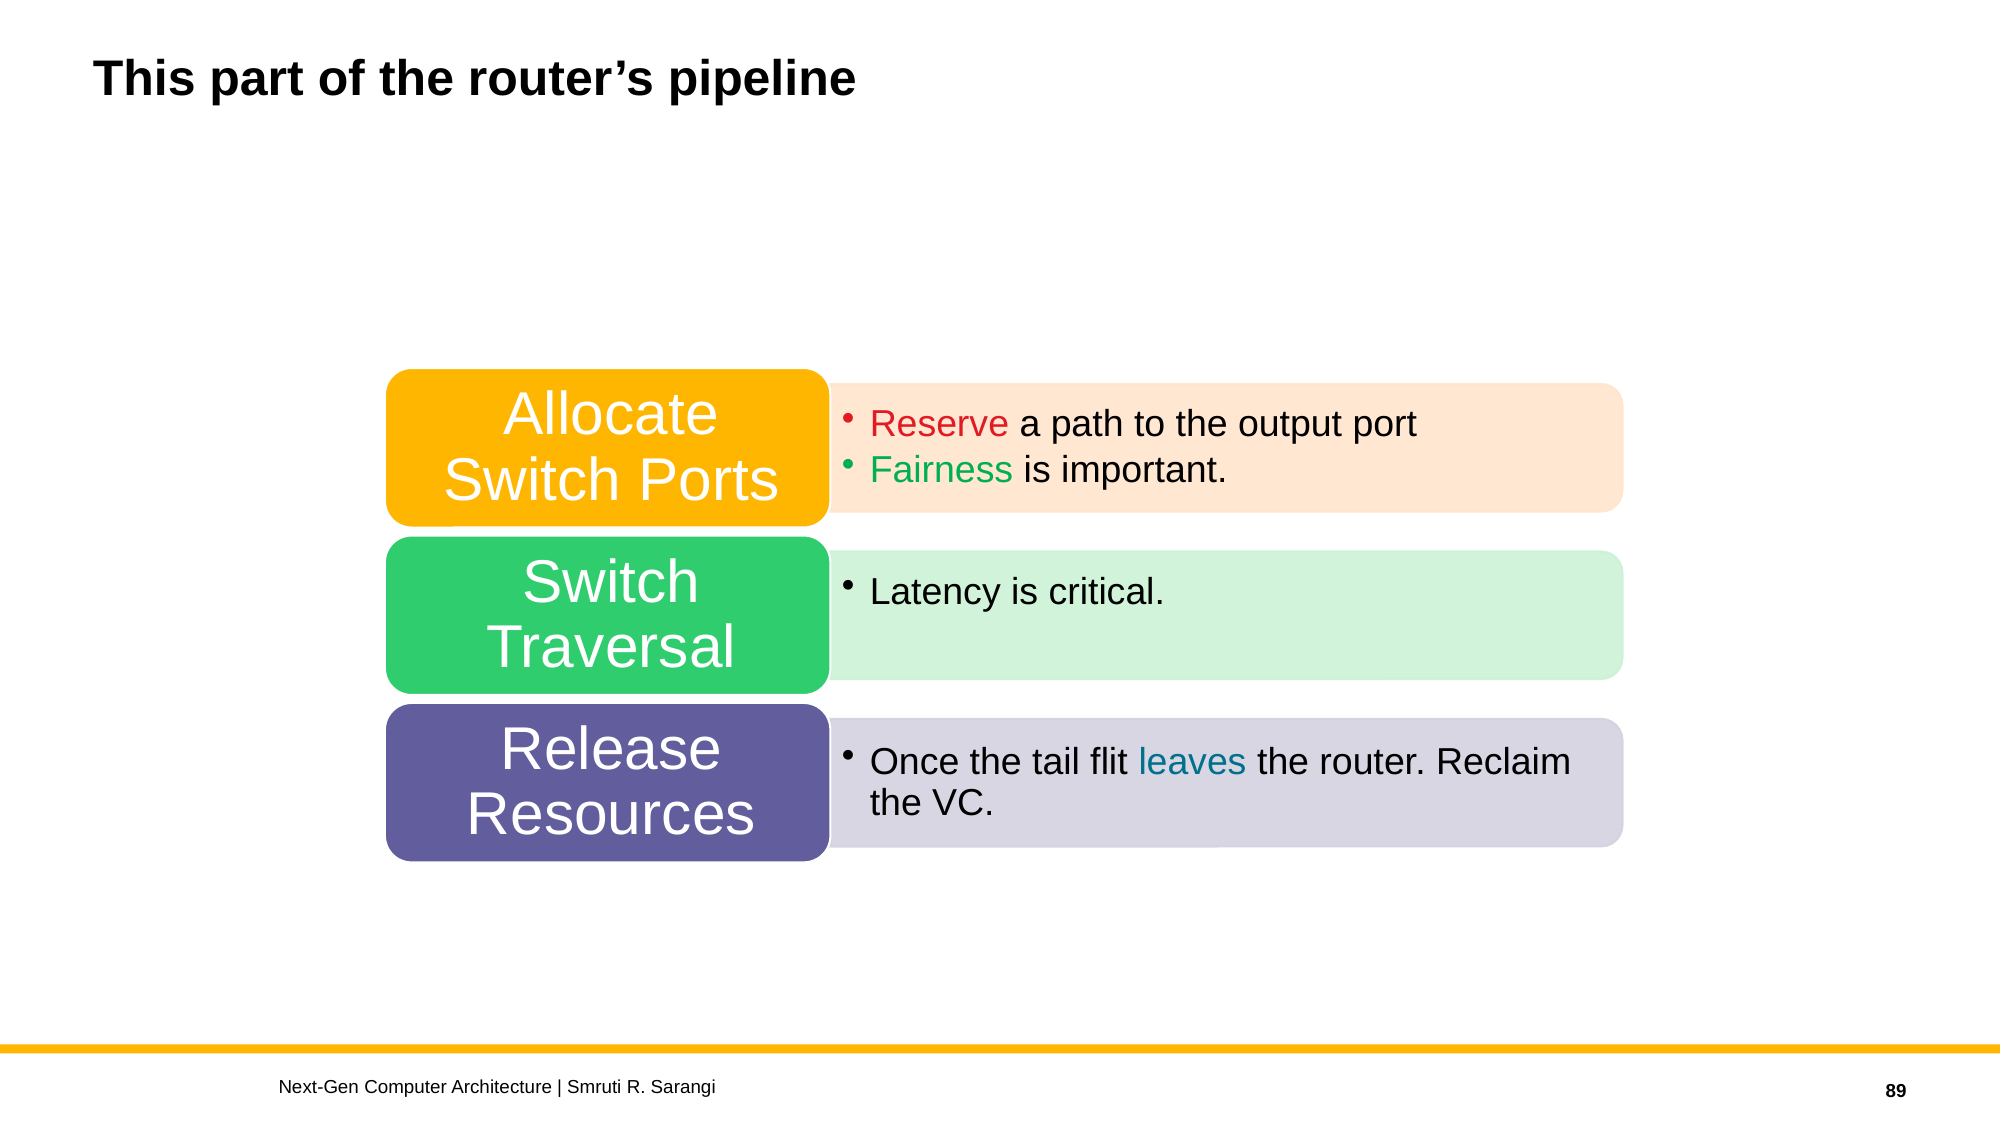

# This part of the router’s pipeline
Reserve a path to the output port
Fairness is important.
Allocate Switch Ports
Latency is critical.

Switch Traversal
Once the tail flit leaves the router. Reclaim
the VC.
Release Resources
Next-Gen Computer Architecture | Smruti R. Sarangi
89